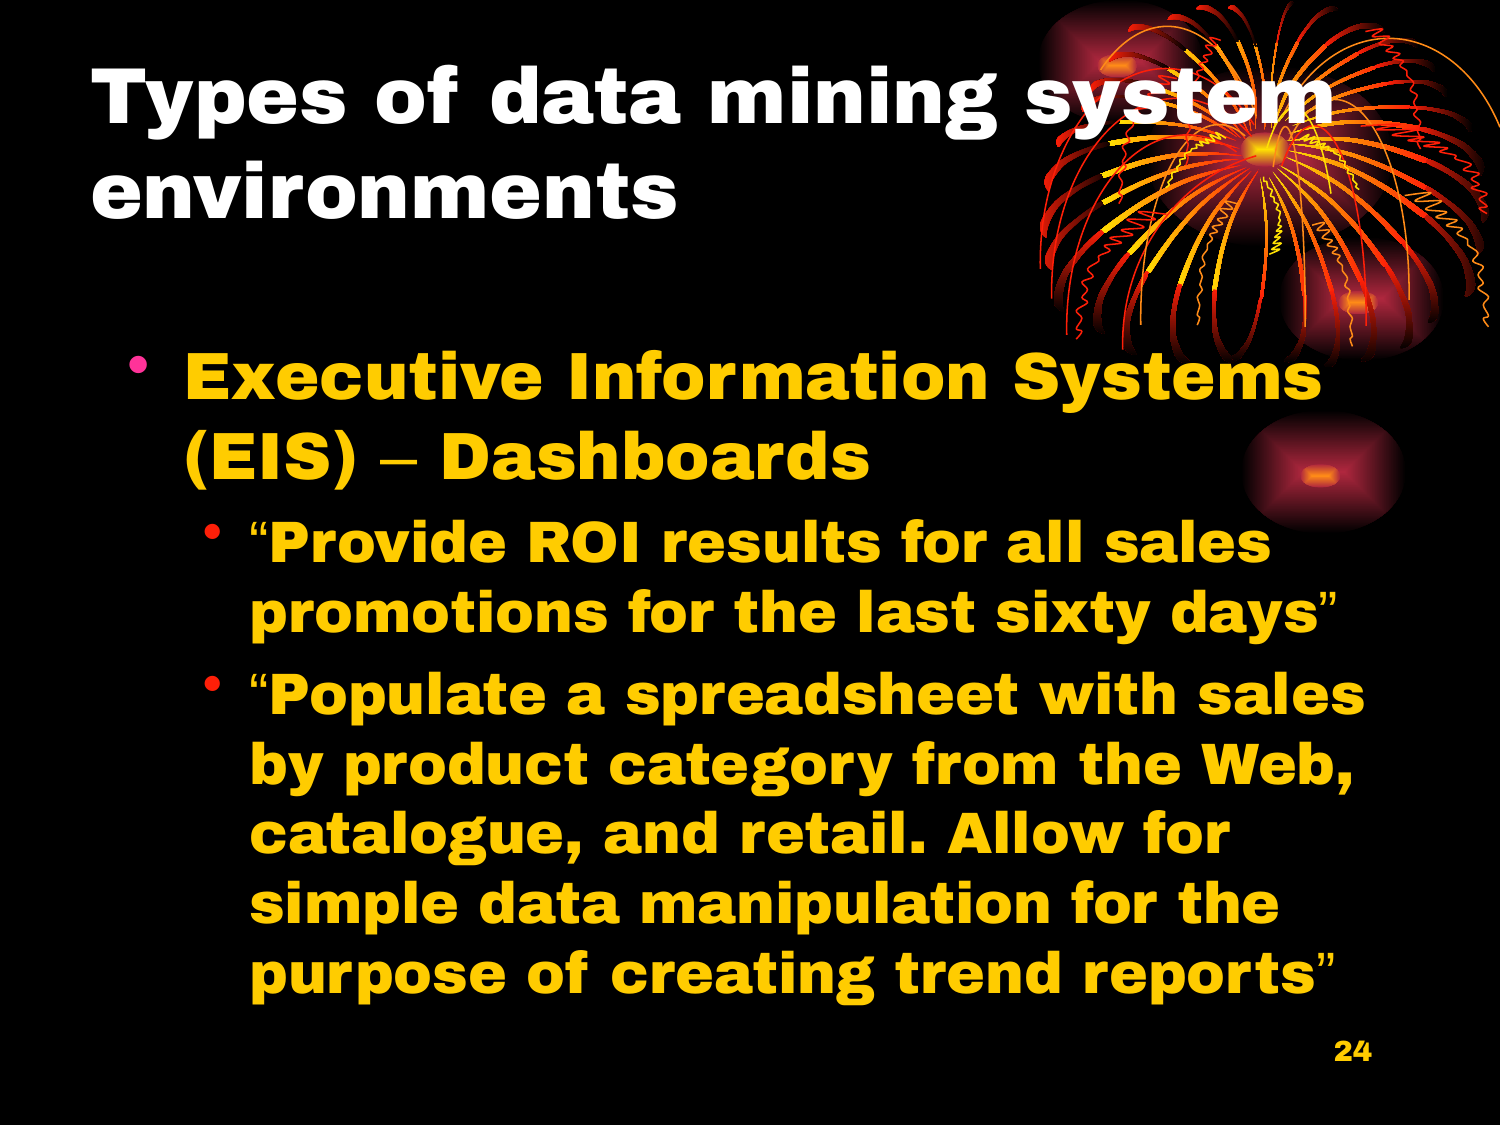

# Types of data mining system environments
Executive Information Systems (EIS) – Dashboards
“Provide ROI results for all sales promotions for the last sixty days”
“Populate a spreadsheet with sales by product category from the Web, catalogue, and retail. Allow for simple data manipulation for the purpose of creating trend reports”
24